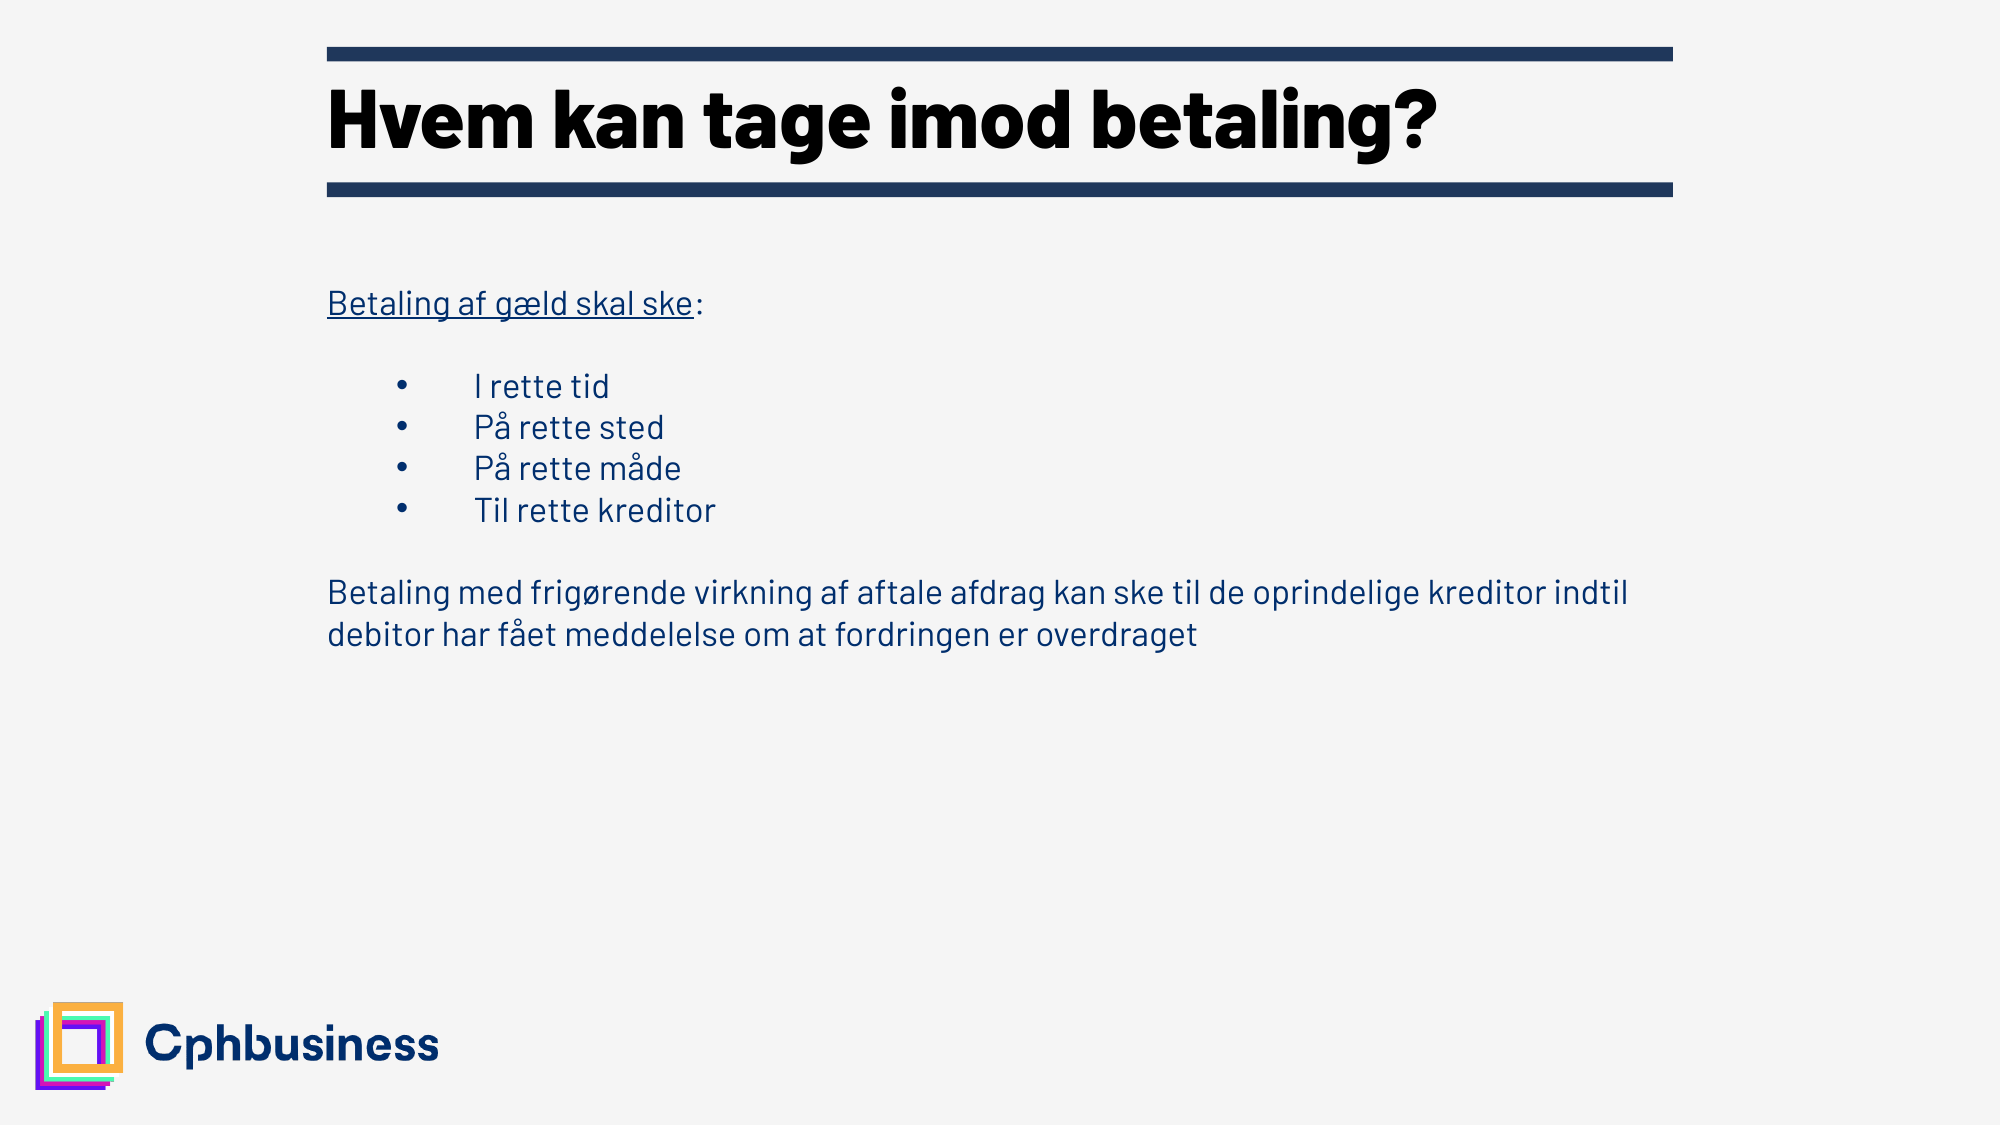

# Hvem kan tage imod betaling?

Betaling af gæld skal ske:

I rette tid
På rette sted
På rette måde
Til rette kreditor

Betaling med frigørende virkning af aftale afdrag kan ske til de oprindelige kreditor indtil debitor har fået meddelelse om at fordringen er overdraget